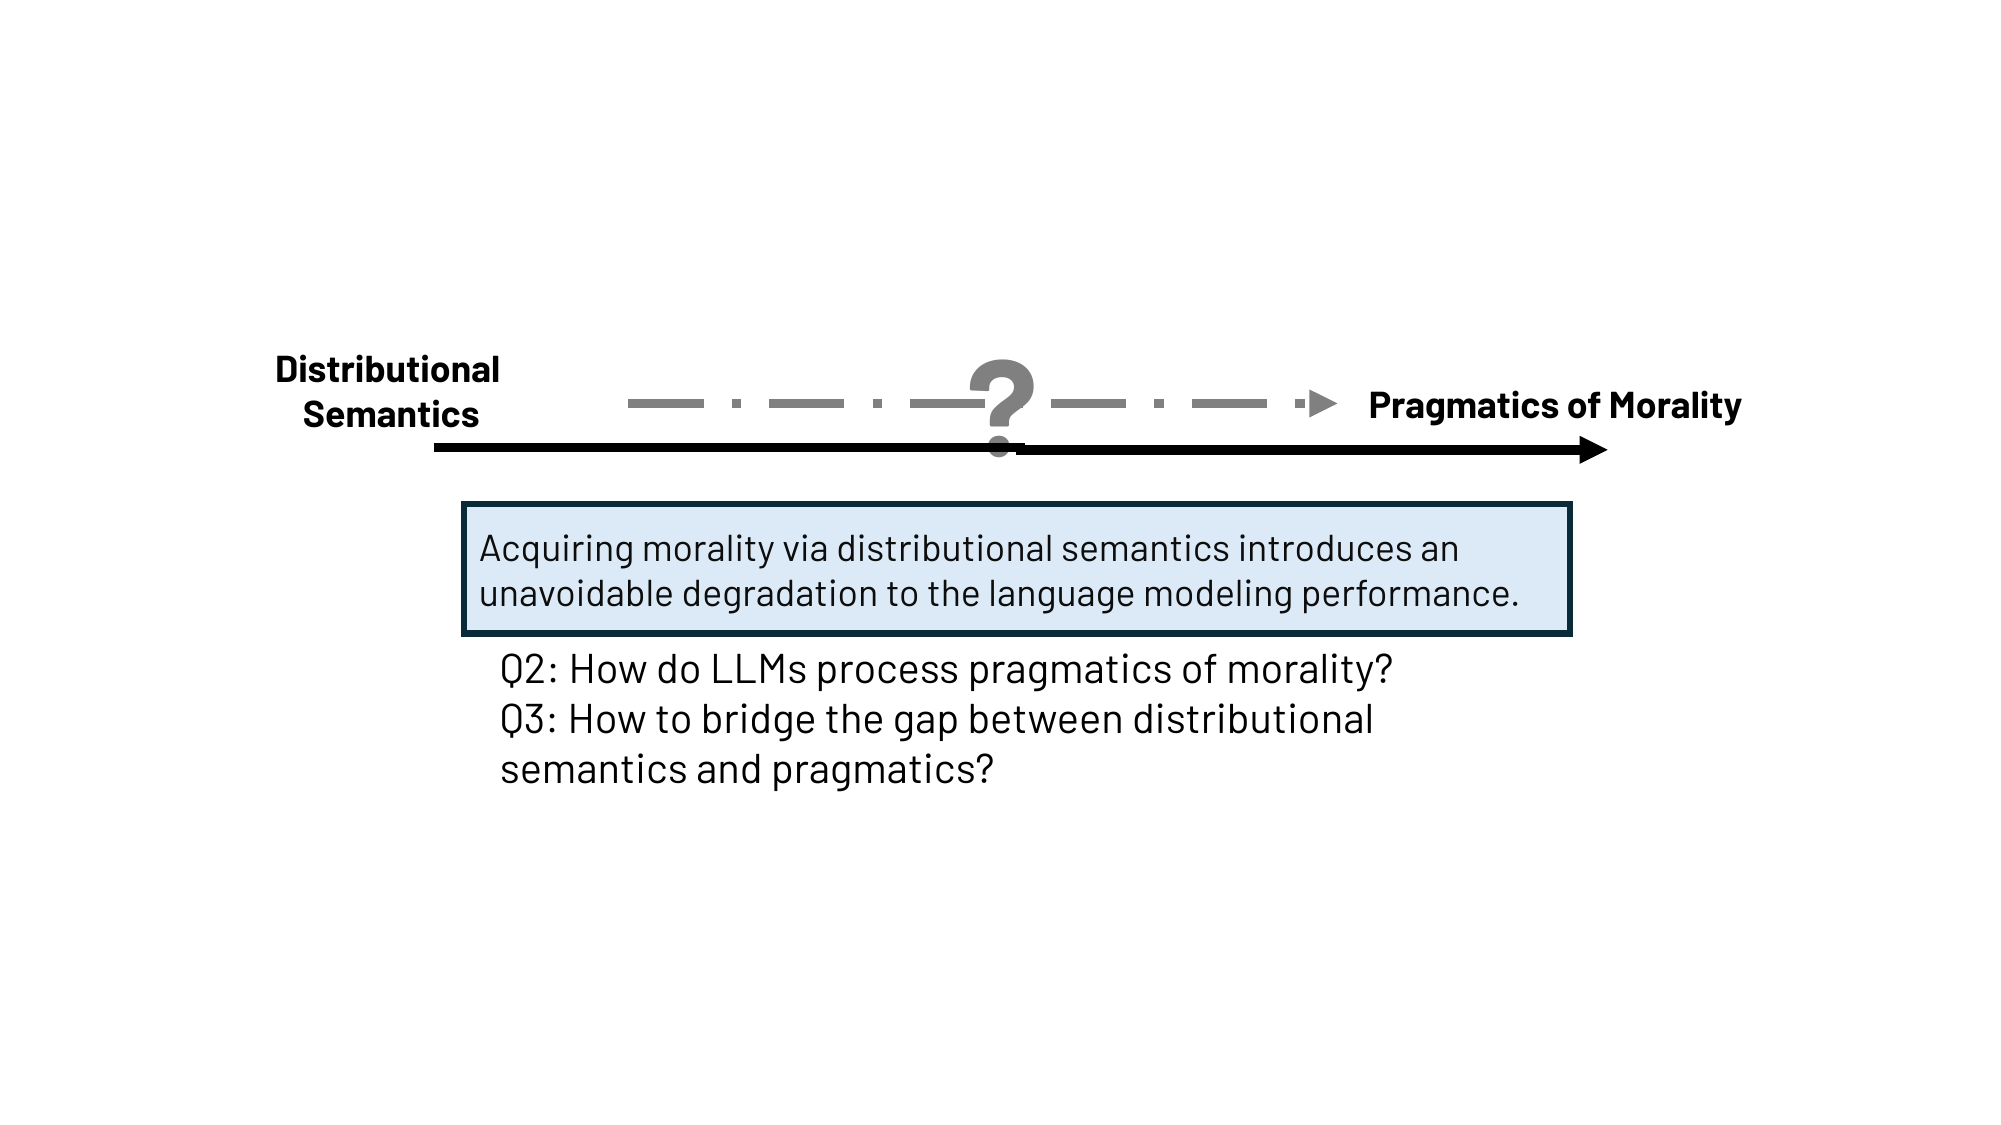

?
Distributional
Semantics
Pragmatics of Morality
Acquiring morality via distributional semantics introduces an unavoidable degradation to the language modeling performance.
Q1: What are the consequences of modeling morality with distributional semantics alone?
Q2: How do LLMs process pragmatics of morality?
Q3: How to bridge the gap between distributional semantics and pragmatics?

14